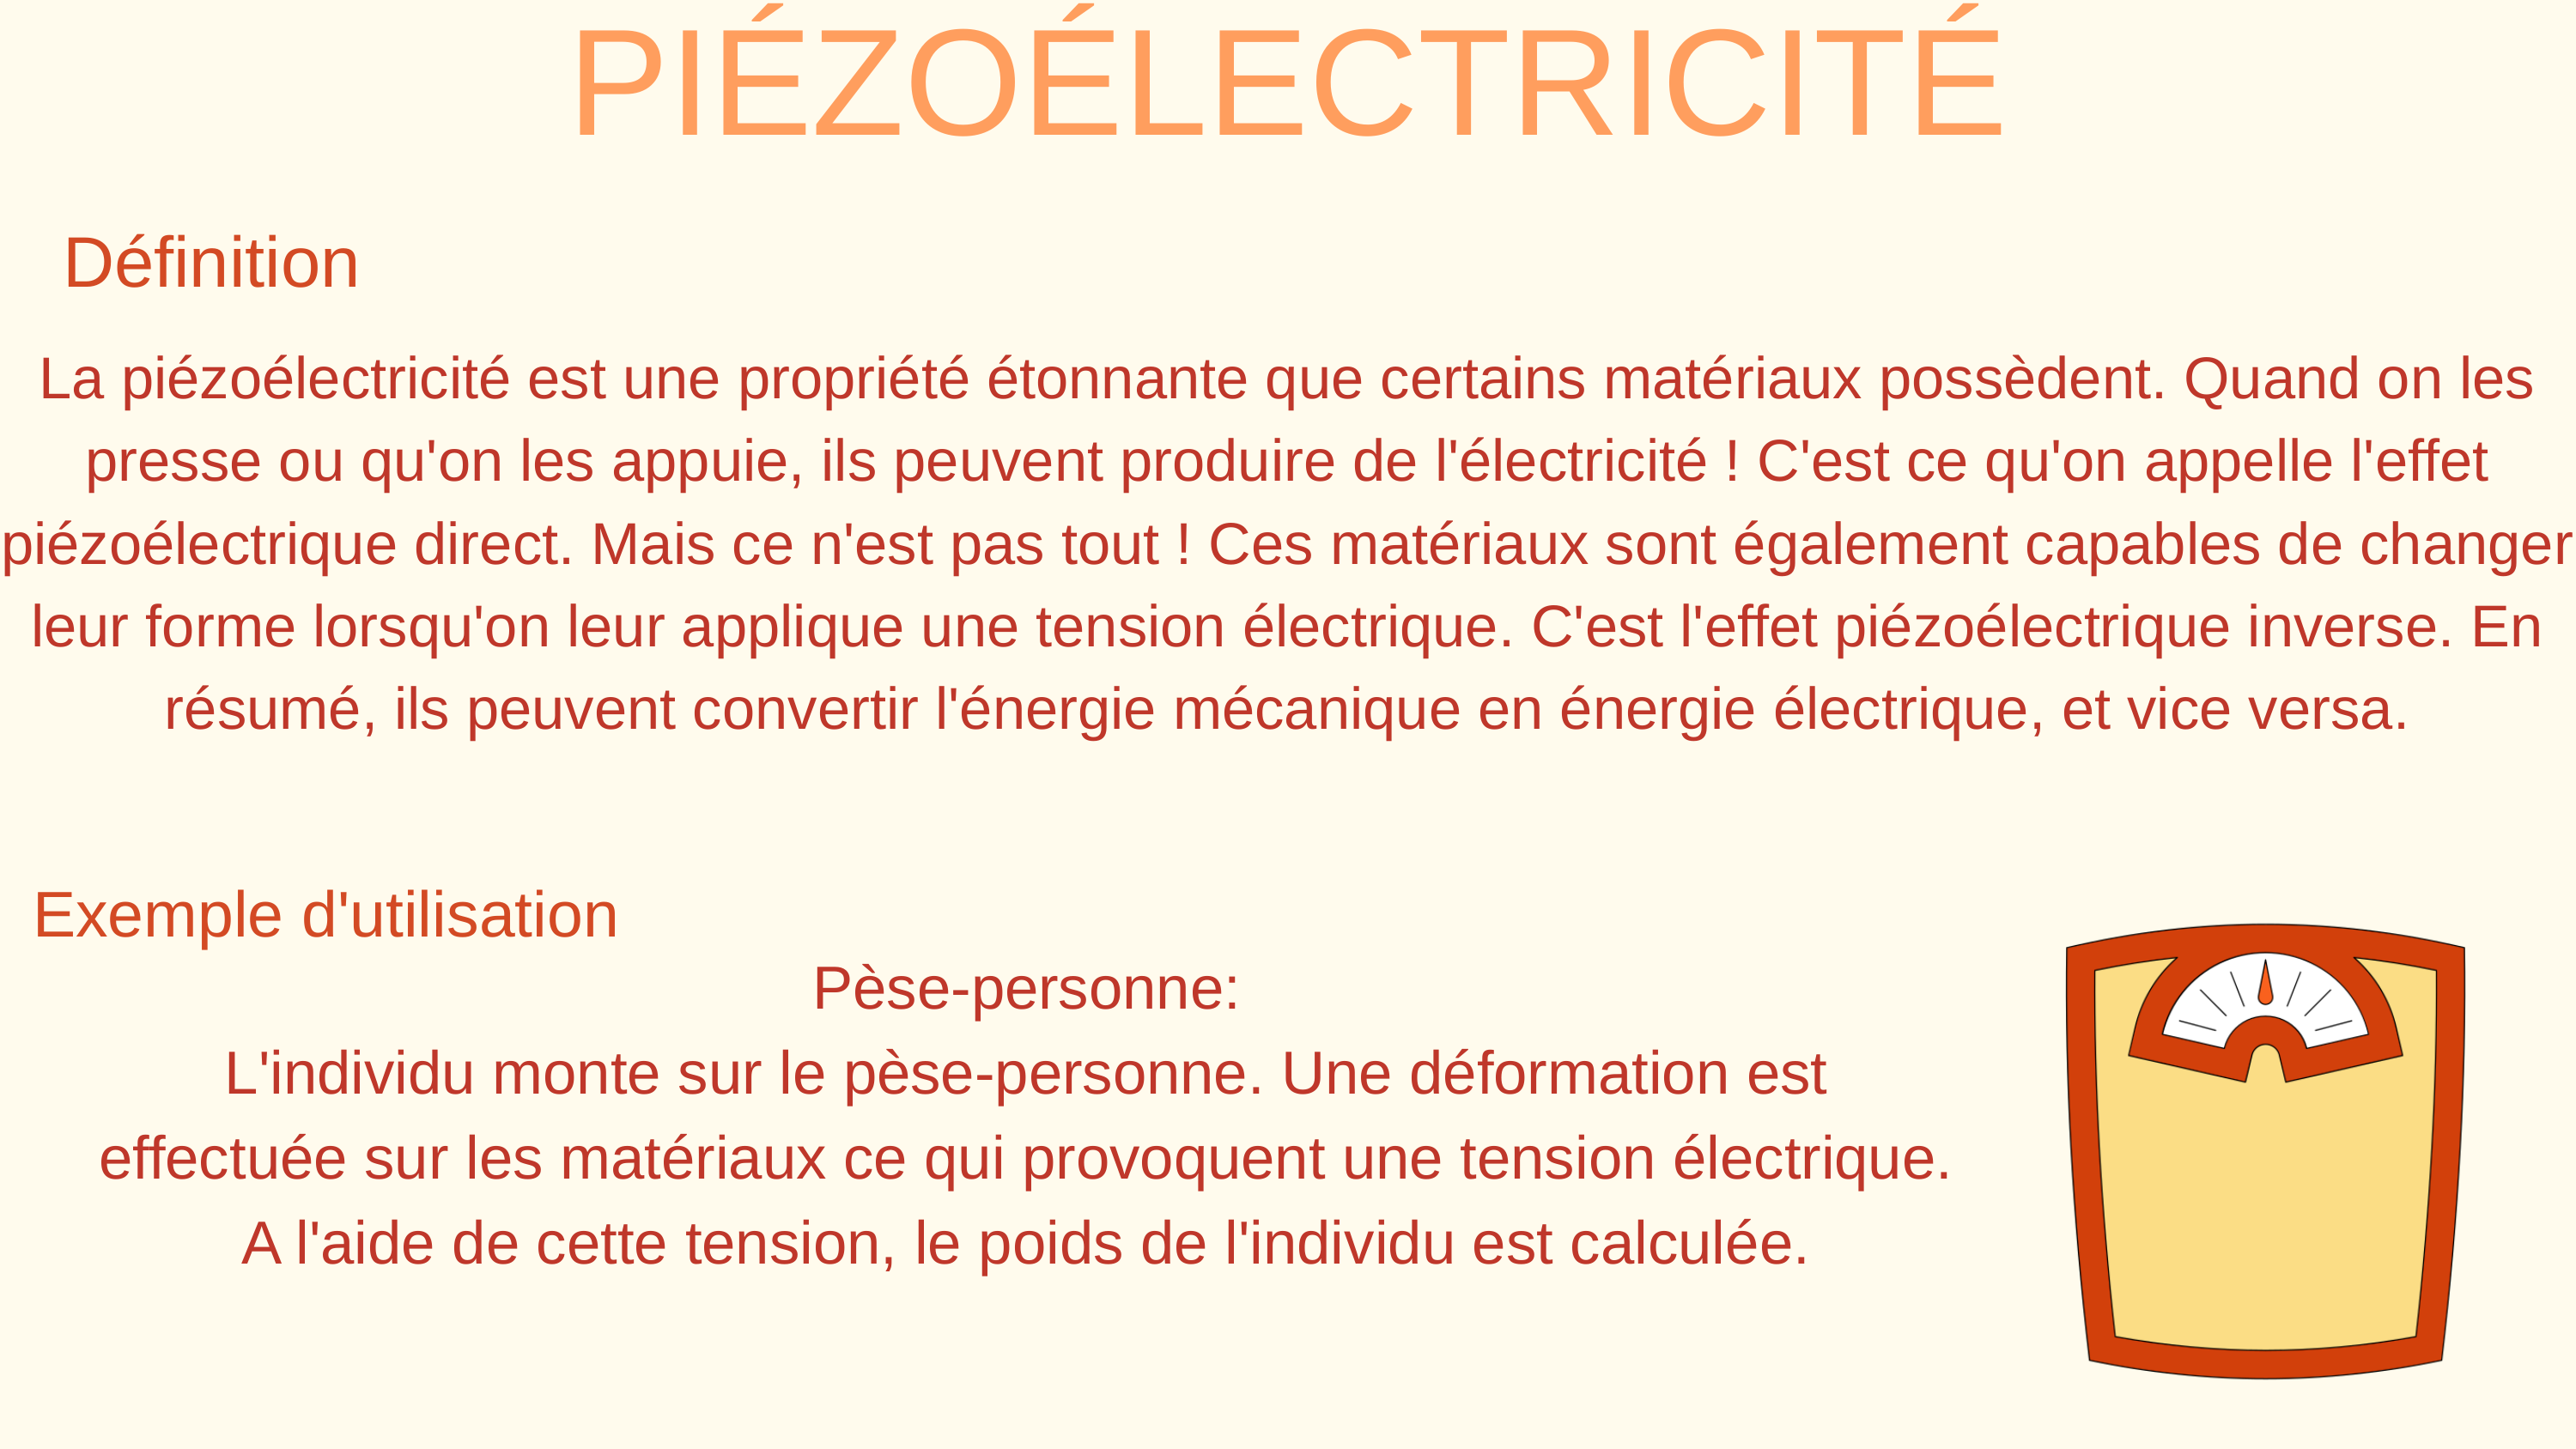

PIÉZOÉLECTRICITÉ
Définition
La piézoélectricité est une propriété étonnante que certains matériaux possèdent. Quand on les presse ou qu'on les appuie, ils peuvent produire de l'électricité ! C'est ce qu'on appelle l'effet piézoélectrique direct. Mais ce n'est pas tout ! Ces matériaux sont également capables de changer leur forme lorsqu'on leur applique une tension électrique. C'est l'effet piézoélectrique inverse. En résumé, ils peuvent convertir l'énergie mécanique en énergie électrique, et vice versa.
Exemple d'utilisation

Pèse-personne:
L'individu monte sur le pèse-personne. Une déformation est effectuée sur les matériaux ce qui provoquent une tension électrique. A l'aide de cette tension, le poids de l'individu est calculée.